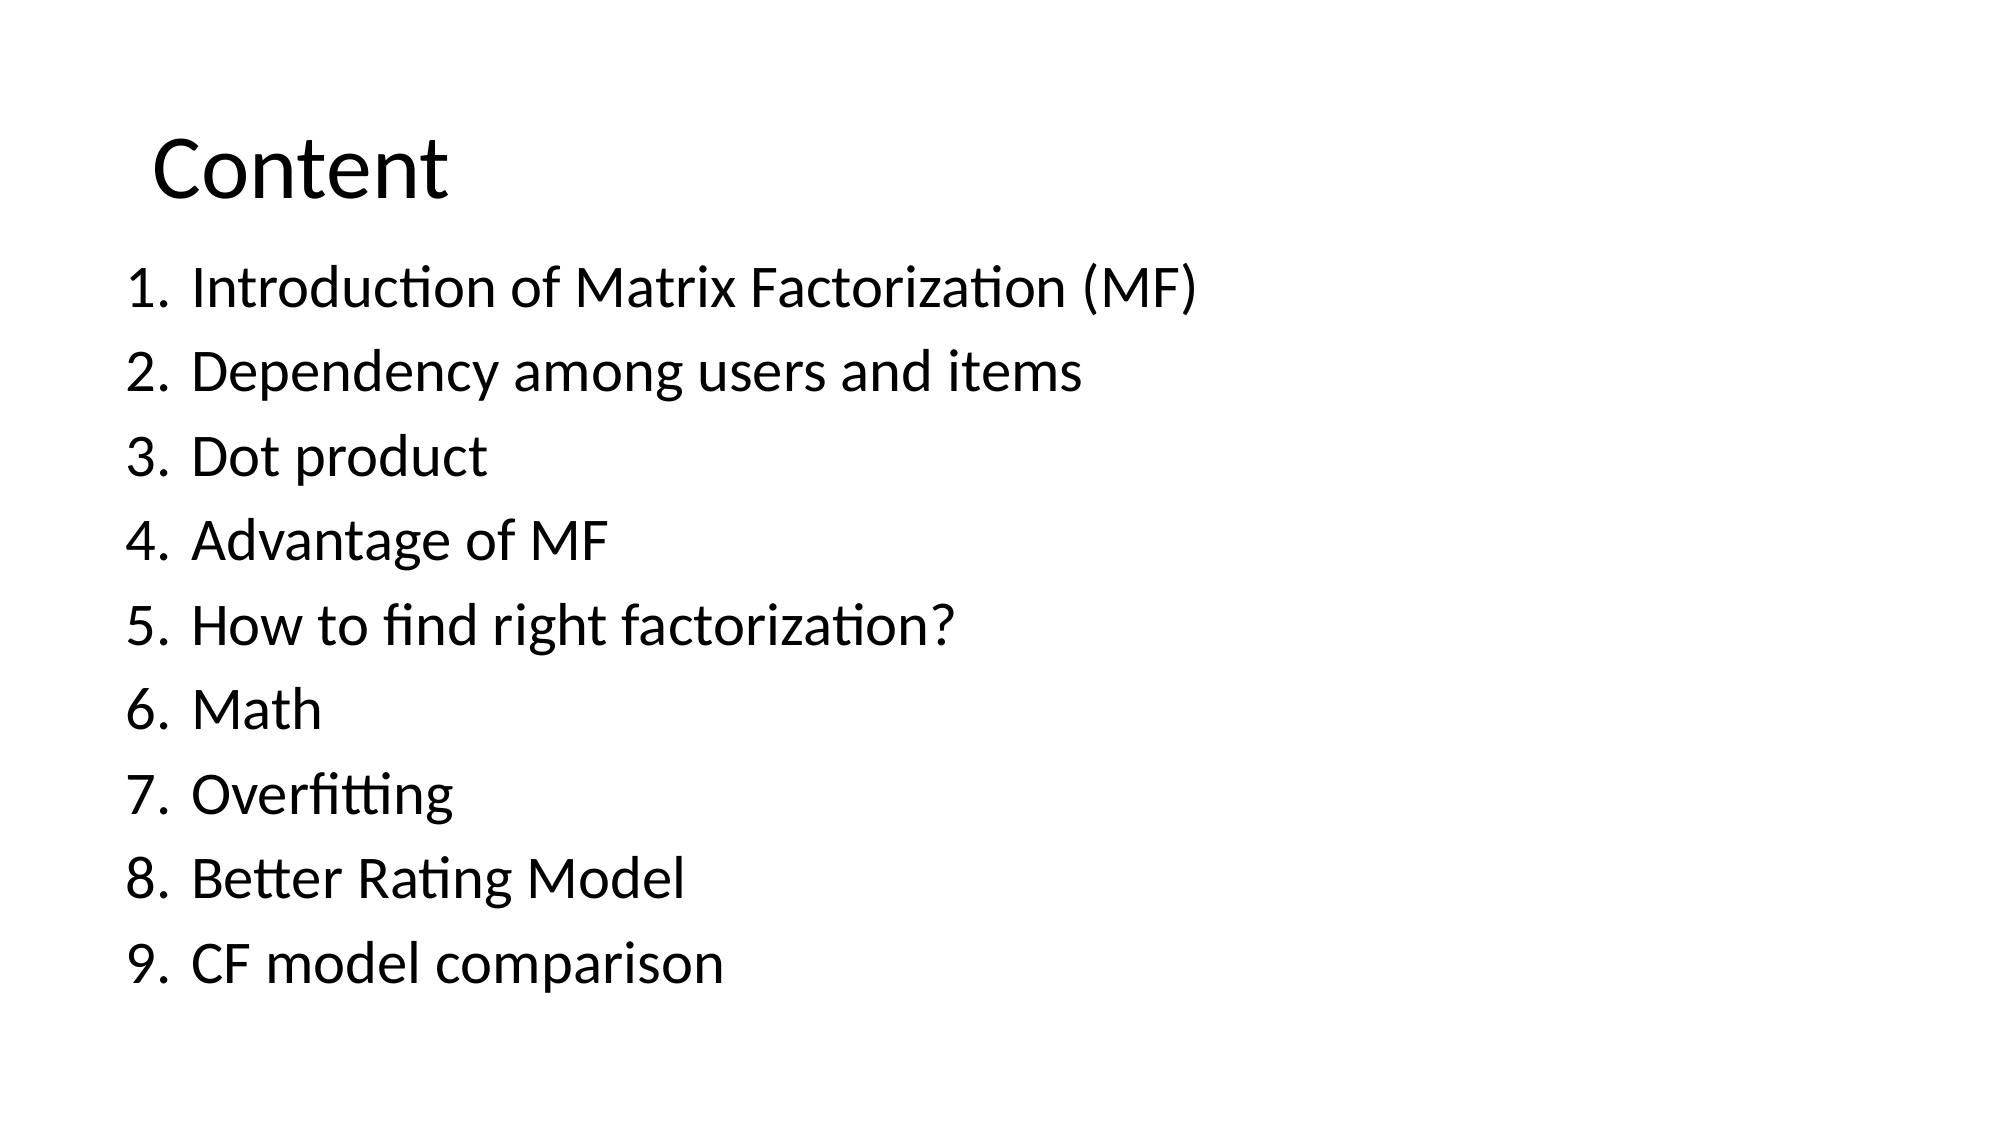

# Content
Introduction of Matrix Factorization (MF)
Dependency among users and items
Dot product
Advantage of MF
How to find right factorization?
Math
Overfitting
Better Rating Model
CF model comparison